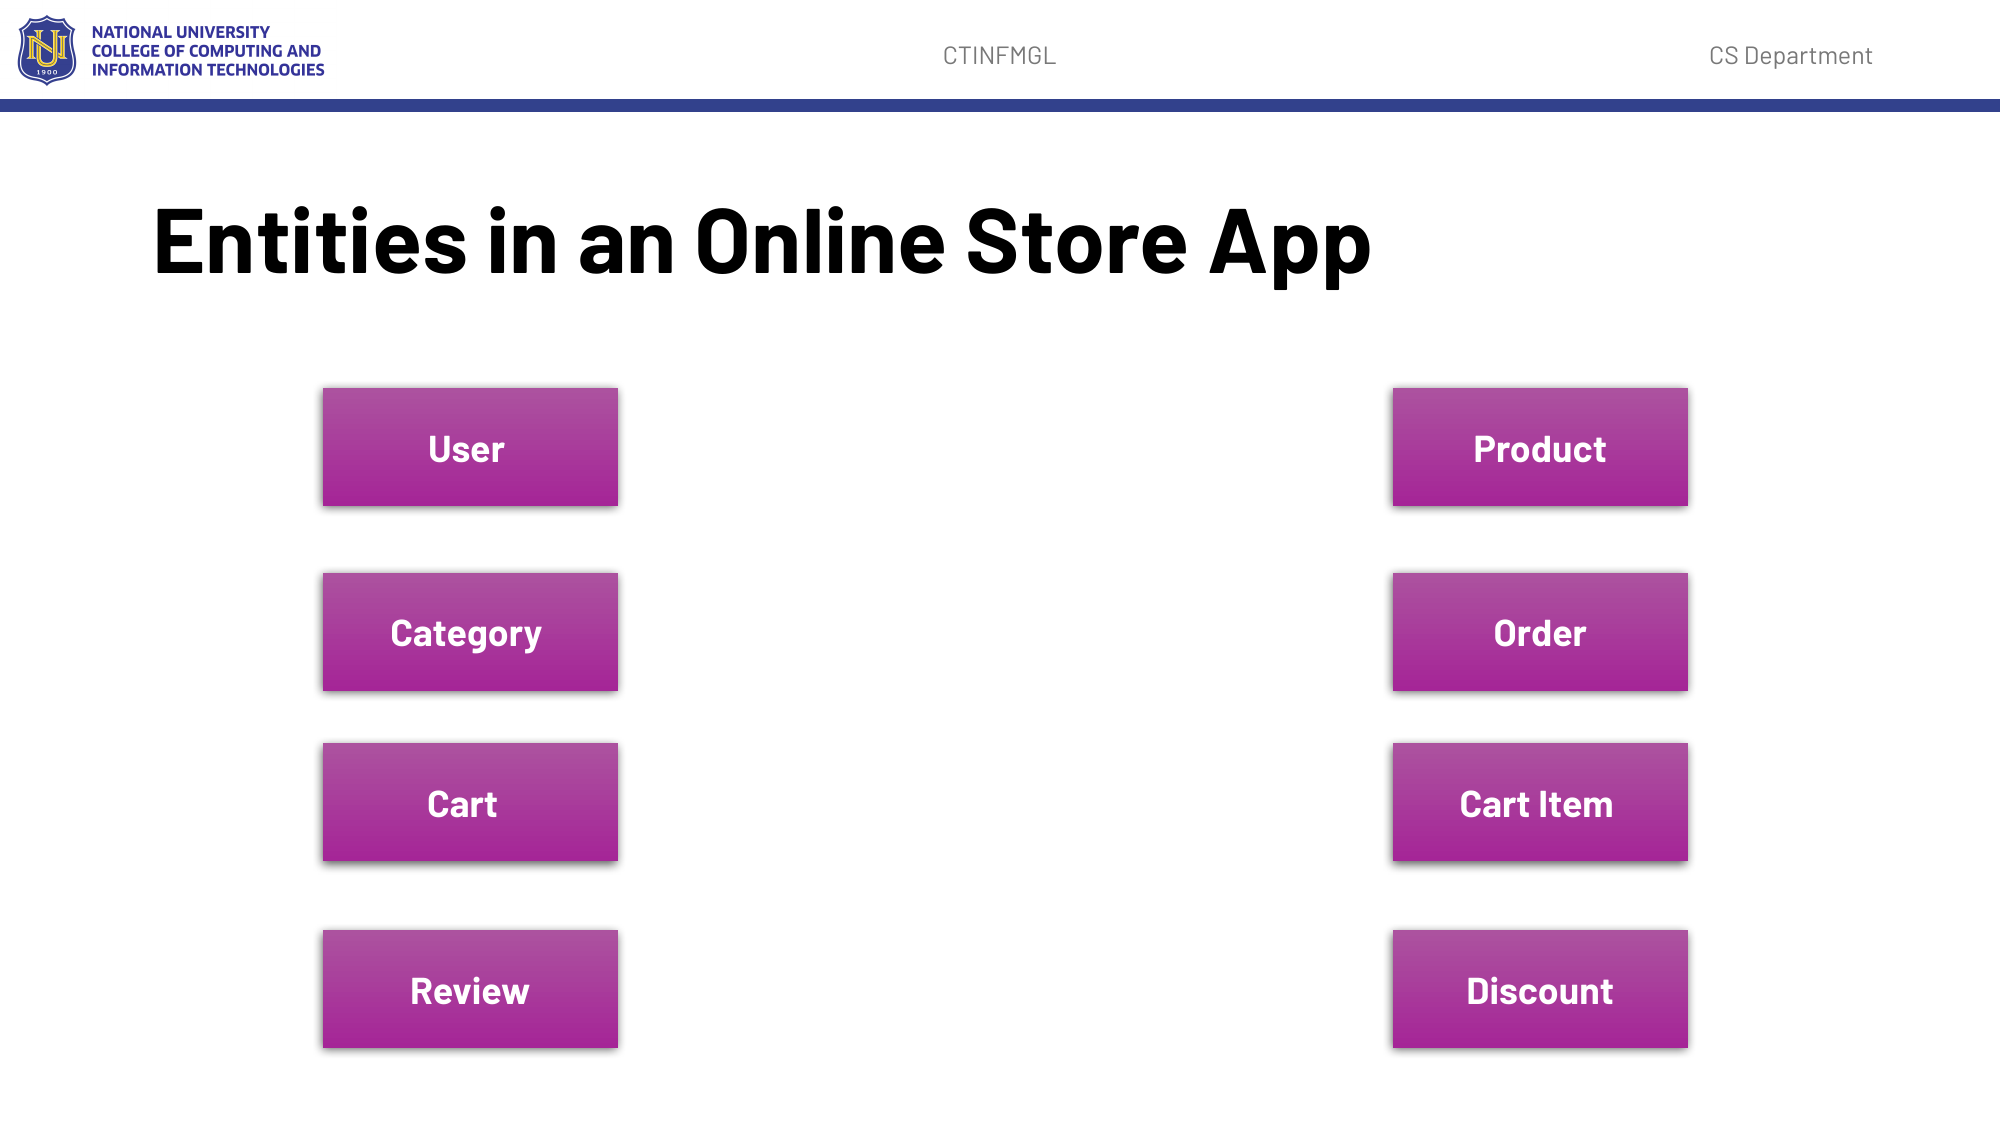

# Entities in an Online Store App
User
Product
Category
Order
Cart
Cart Item
Review
Discount